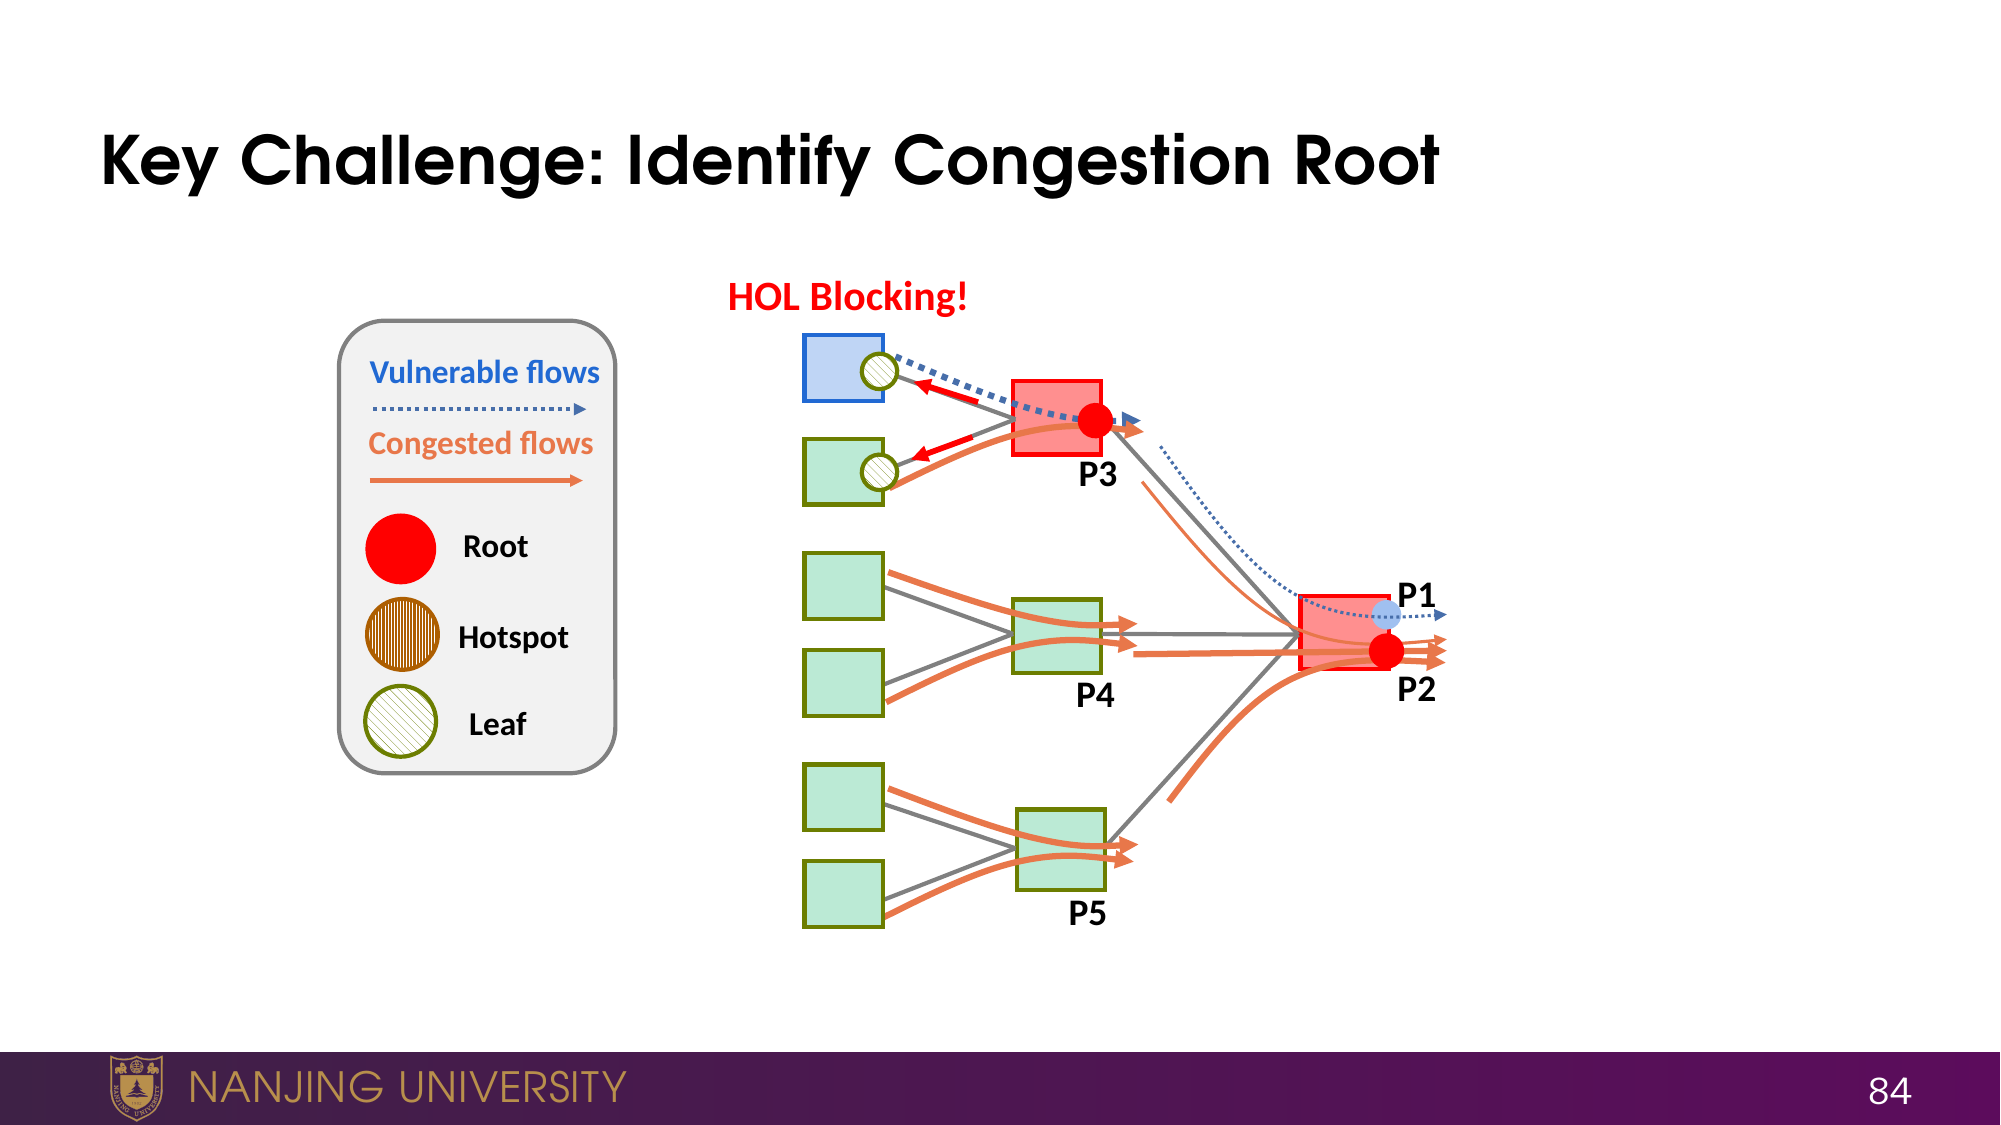

# Key Challenge: Identify Congestion Root
HOL Blocking!

Vulnerable flows

Congested flows

P3

Root

P1

Hotspot

P2

P4

Leaf

P5
84